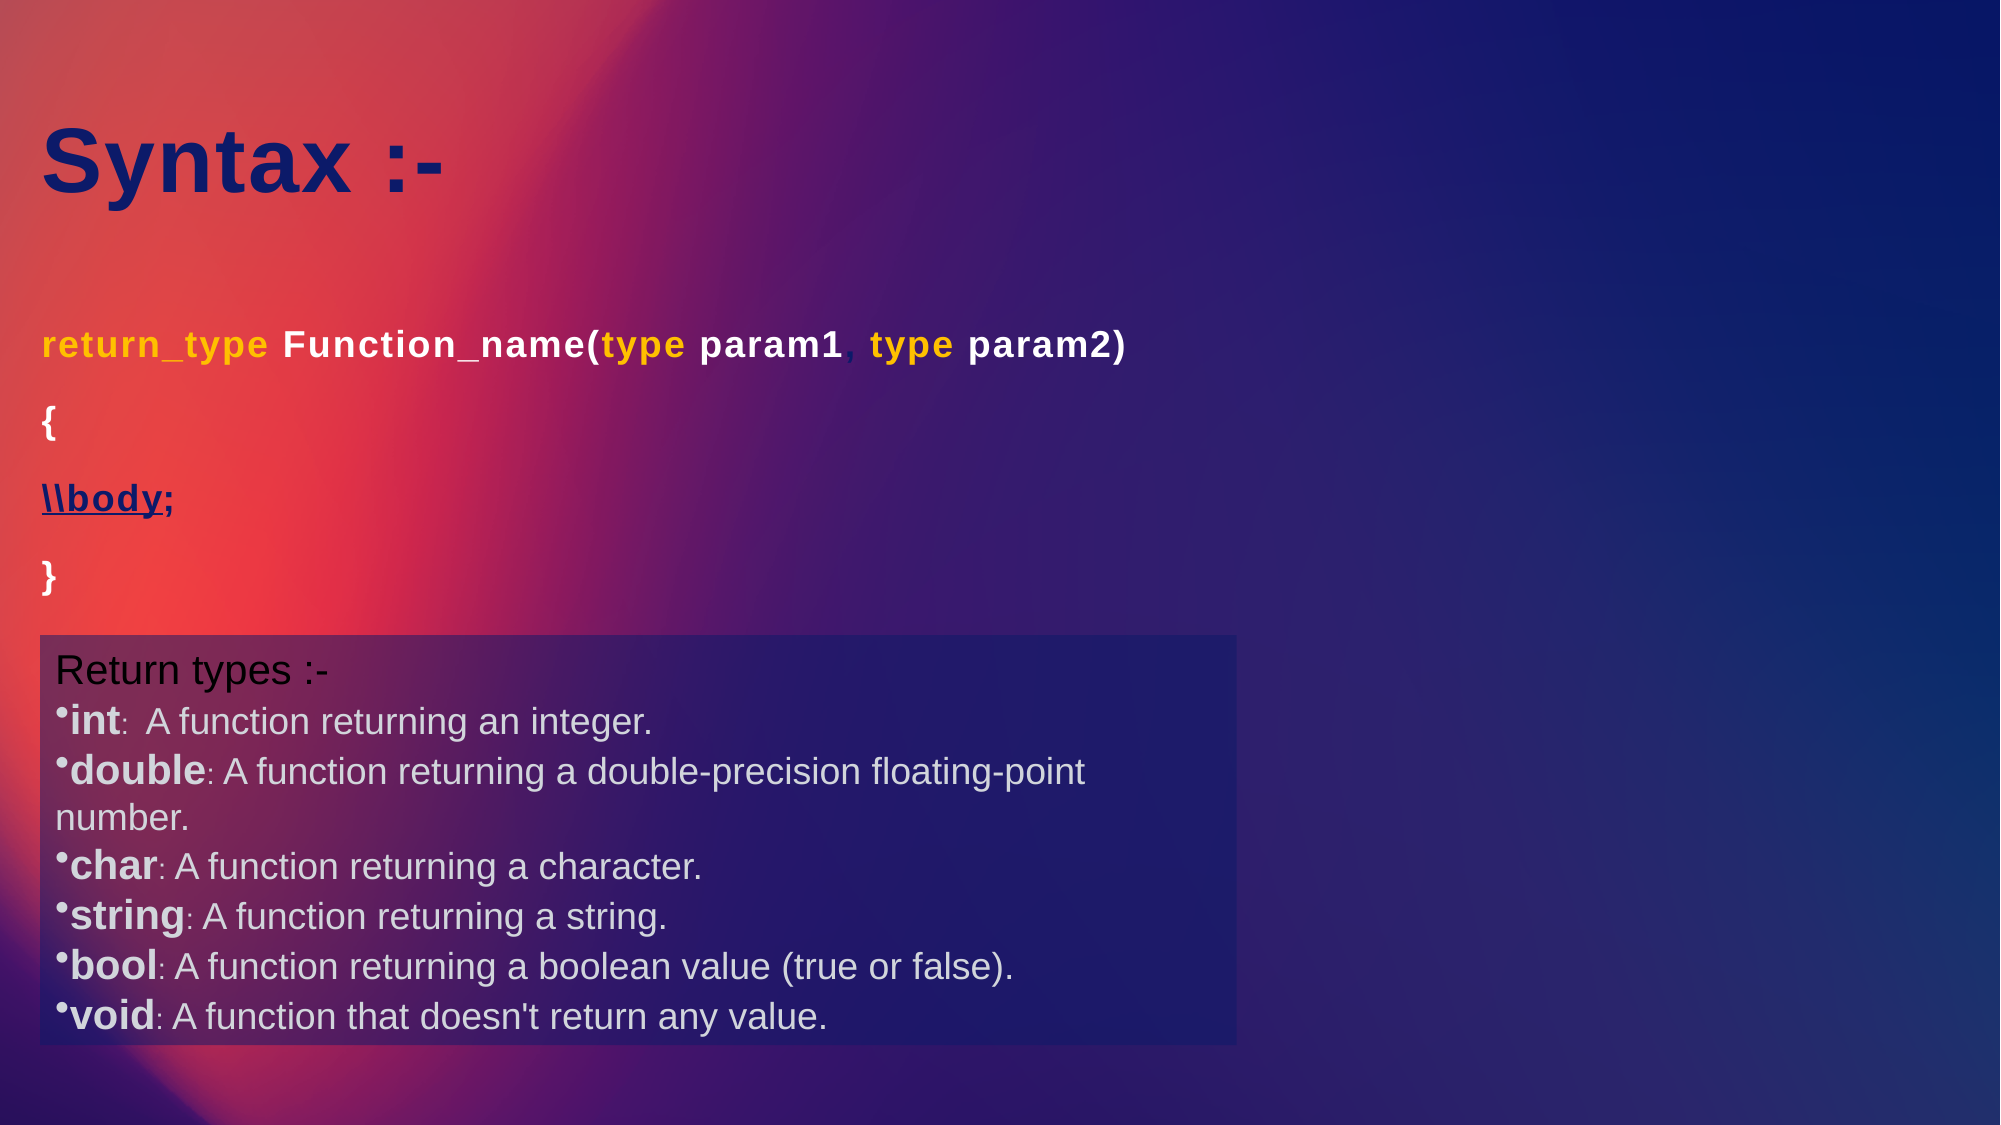

Syntax :-

return_type Function_name(type param1, type param2)
{
\\body;
}

Return types :-
int:  A function returning an integer.
double: A function returning a double-precision floating-point number.
char: A function returning a character.
string: A function returning a string.
bool: A function returning a boolean value (true or false).
void: A function that doesn't return any value.